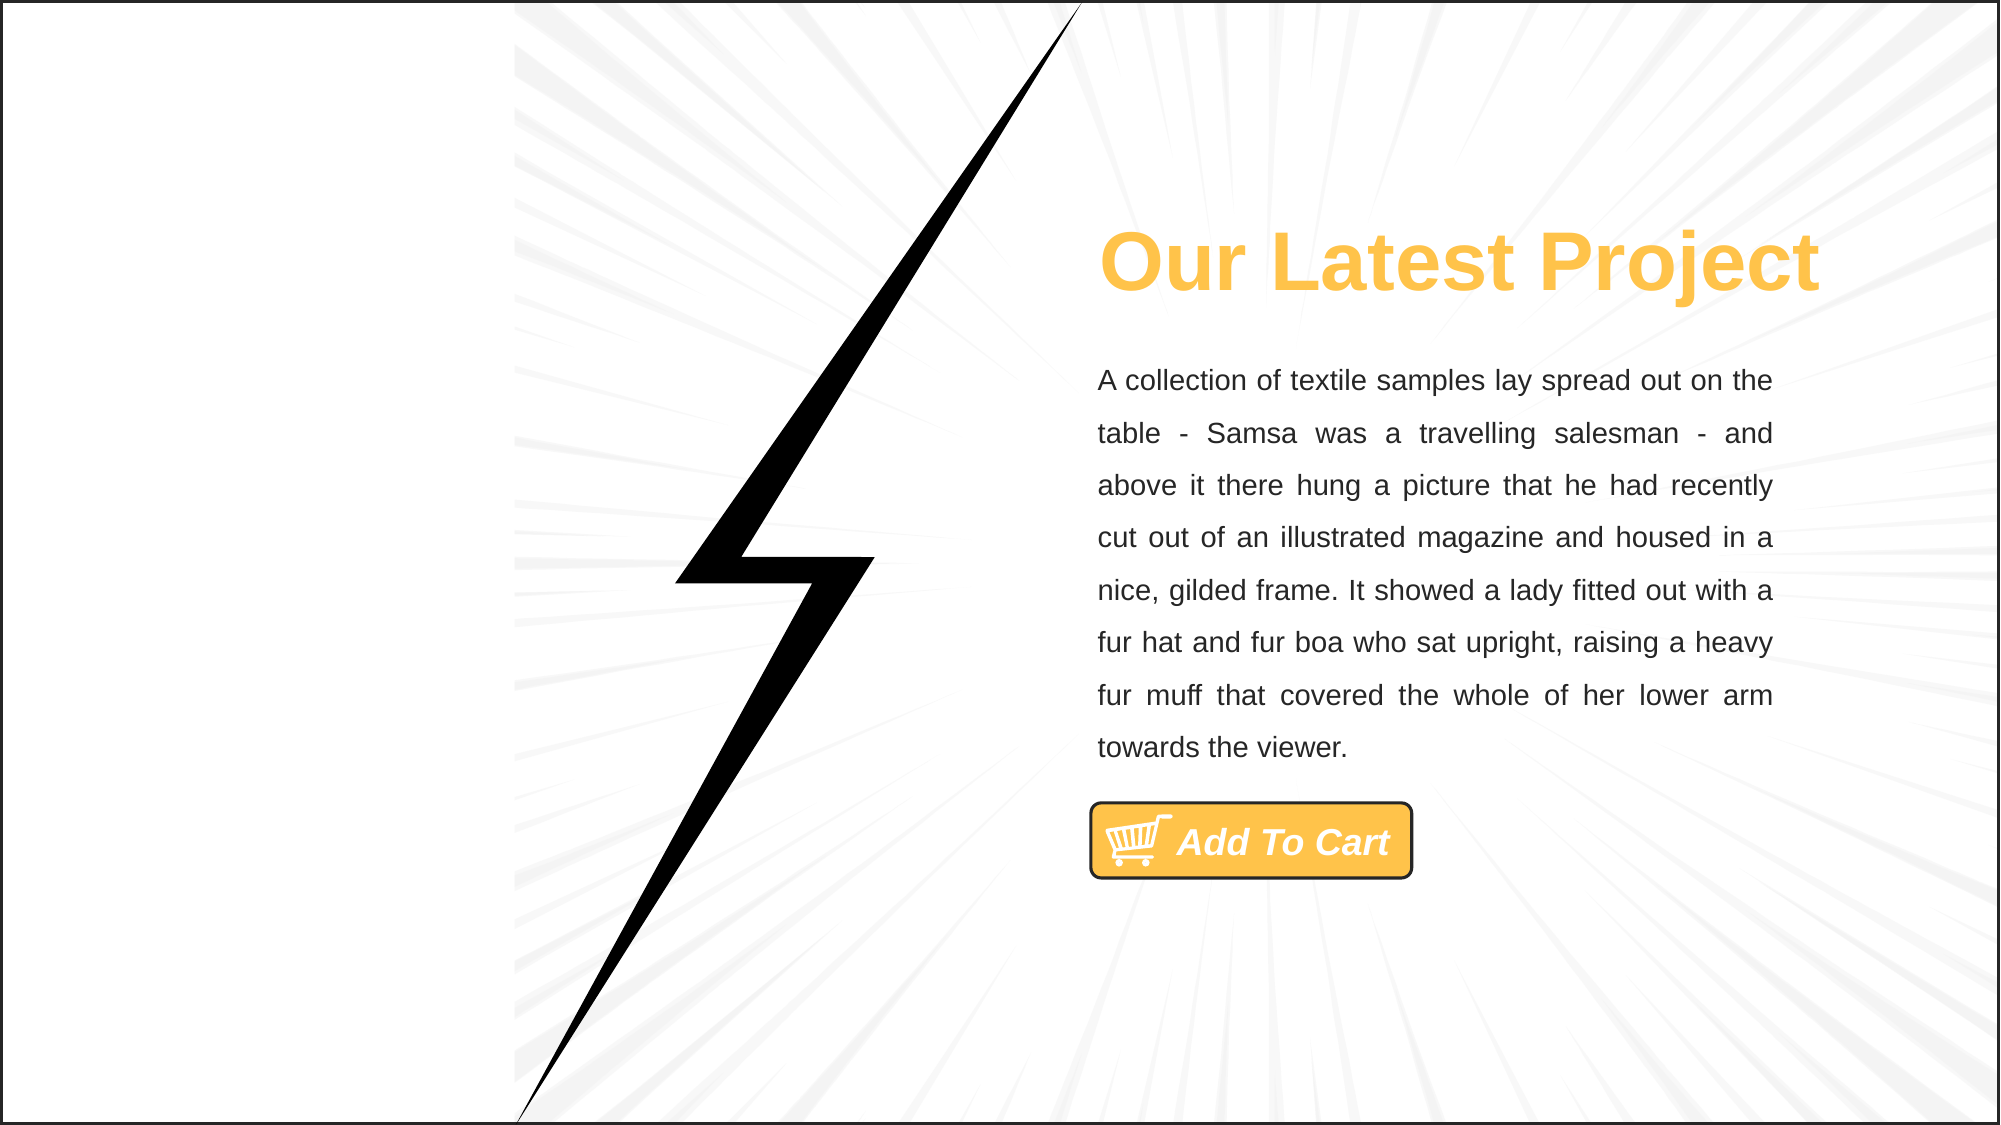

# Our Latest Project
A collection of textile samples lay spread out on the table - Samsa was a travelling salesman - and above it there hung a picture that he had recently cut out of an illustrated magazine and housed in a nice, gilded frame. It showed a lady fitted out with a fur hat and fur boa who sat upright, raising a heavy fur muff that covered the whole of her lower arm towards the viewer.

Add To Cart